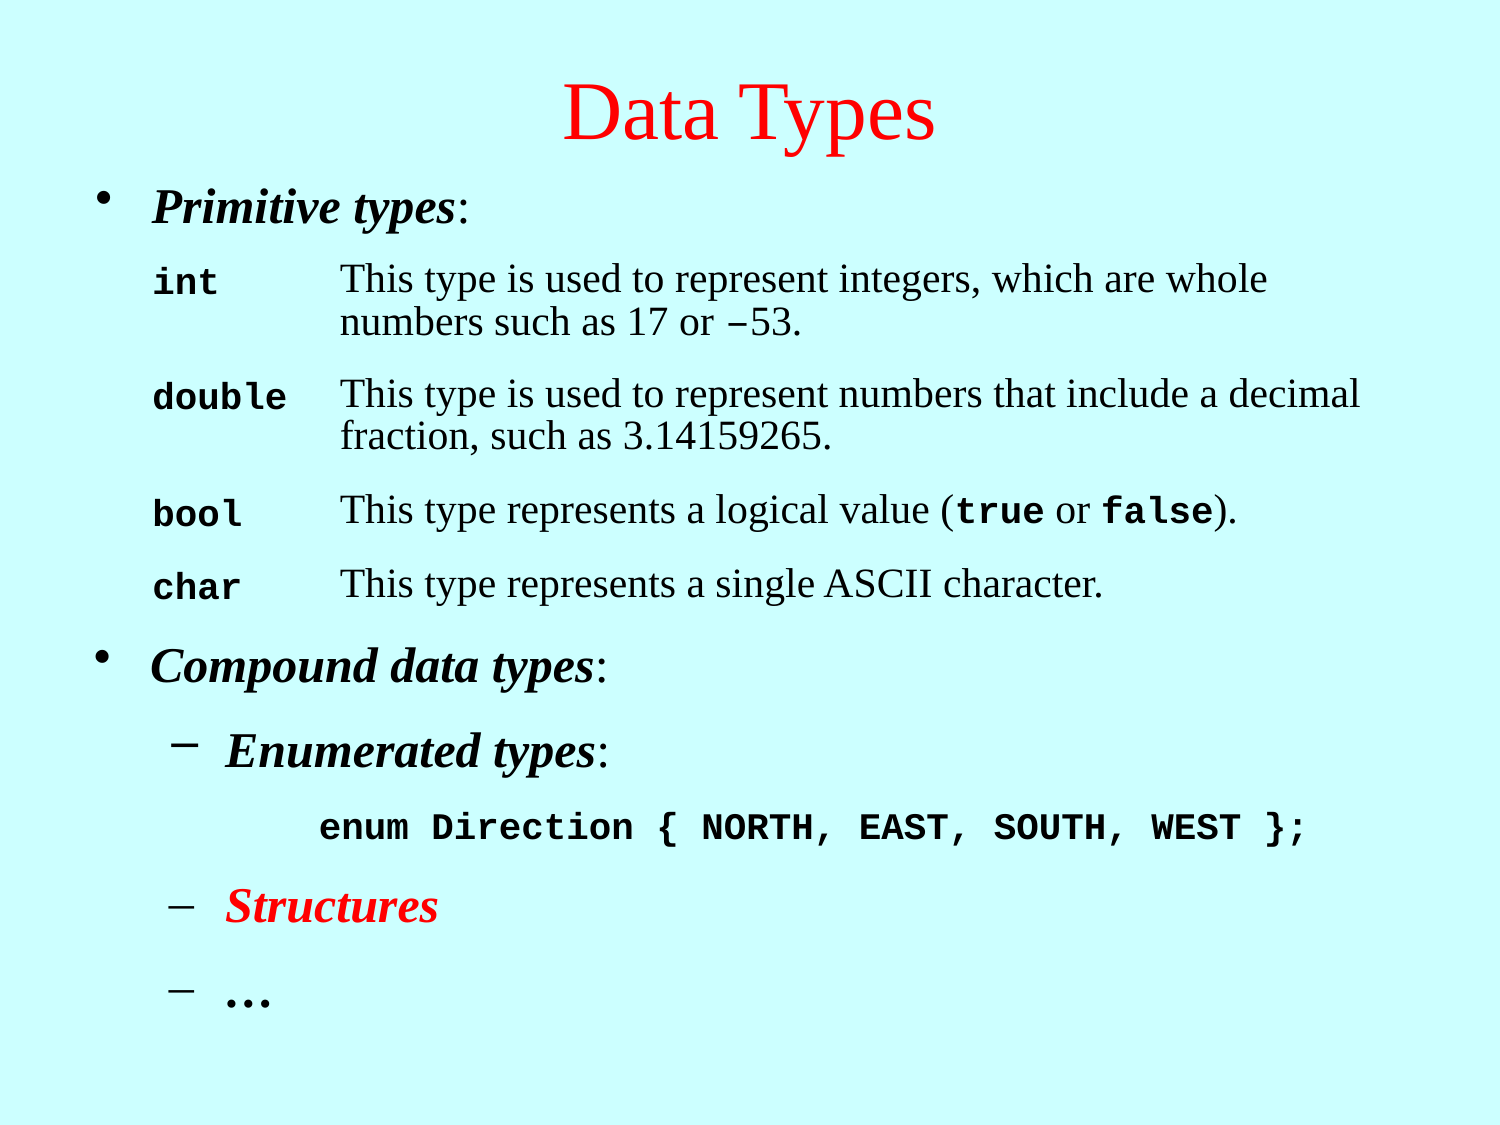

# Data Types
Primitive types:
int
This type is used to represent integers, which are whole numbers such as 17 or –53.
double
This type is used to represent numbers that include a decimal fraction, such as 3.14159265.
bool
This type represents a logical value (true or false).
char
This type represents a single ASCII character.
Compound data types:
Enumerated types:
	enum Direction { NORTH, EAST, SOUTH, WEST };
Structures
…